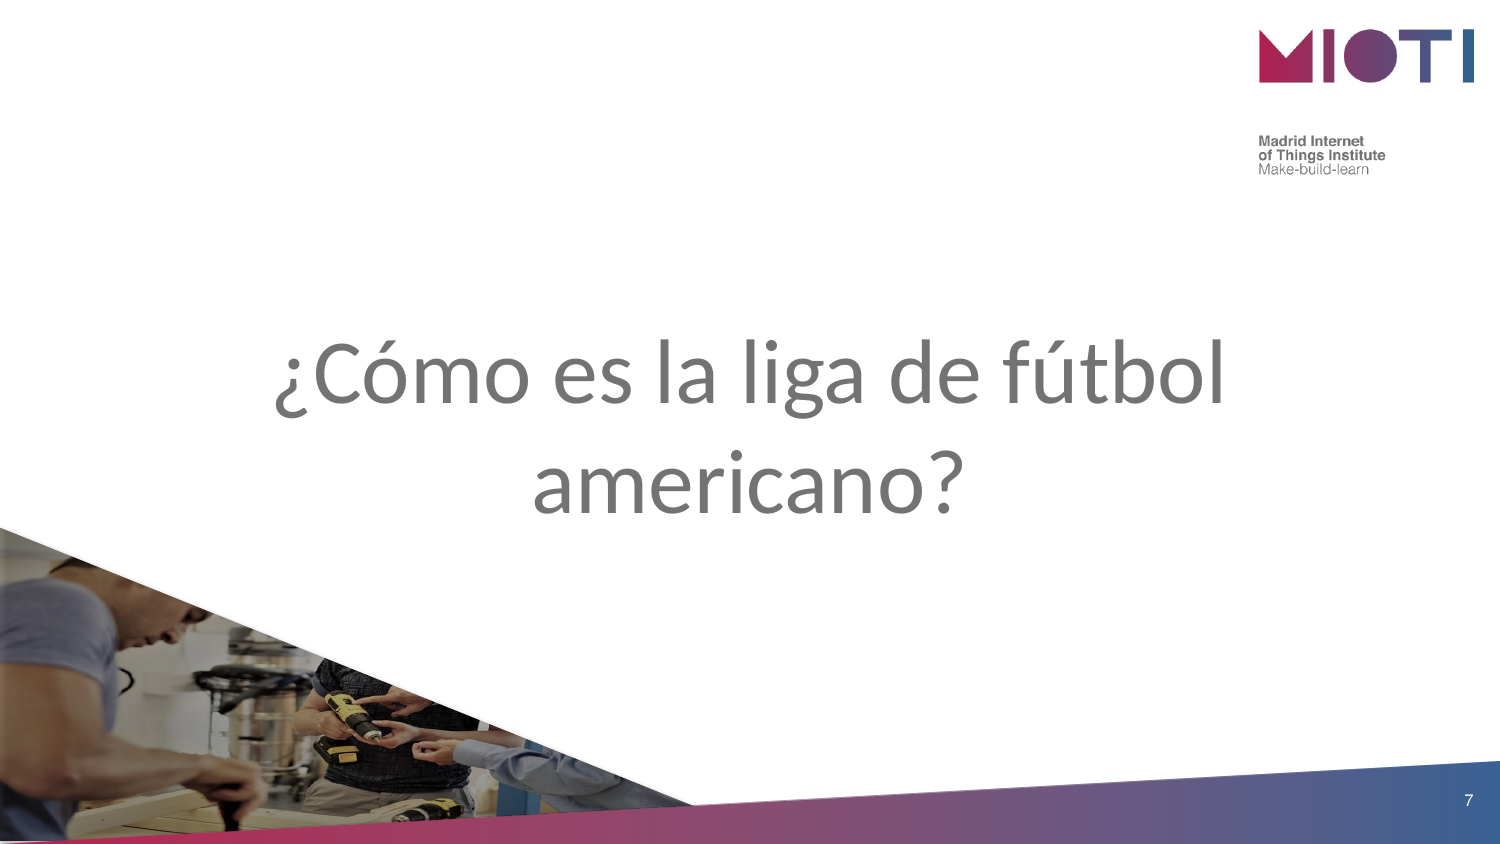

¿Cómo es la liga de fútbol americano?
7